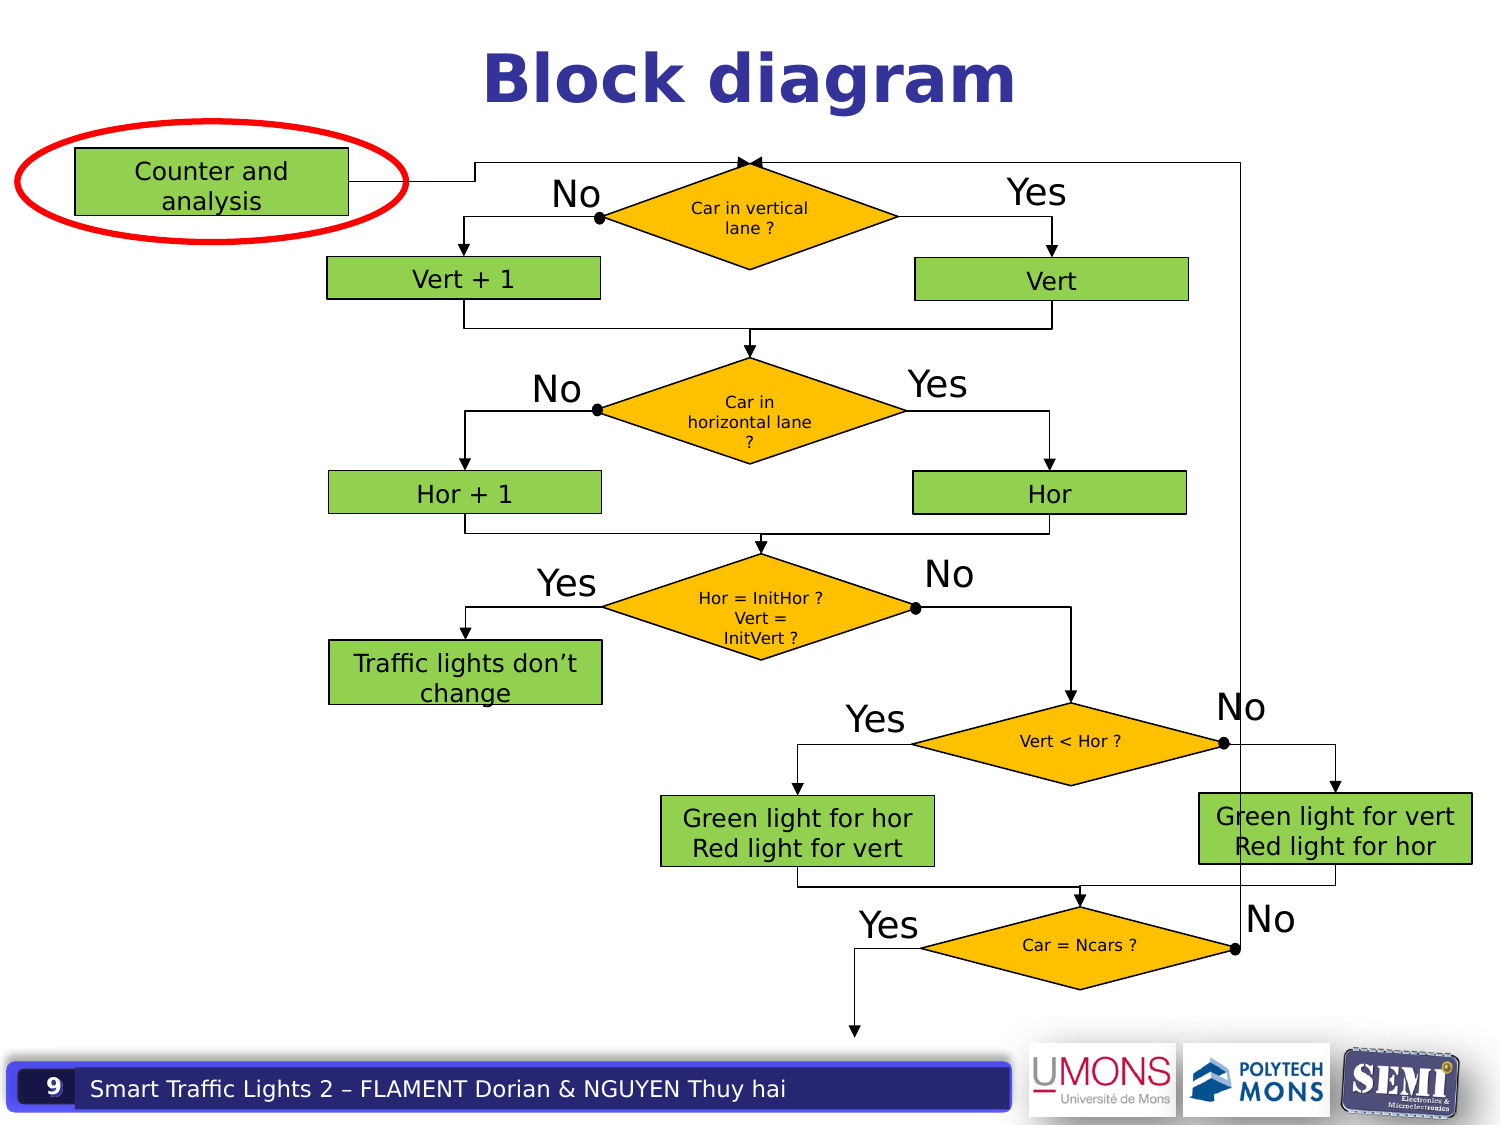

# Block diagram

Counter and analysis
Yes
No
Car in vertical lane ?

Vert + 1
Vert
Yes
No
Car in horizontal lane ?

Hor + 1
Hor
No
Yes
Hor = InitHor ?
Vert = InitVert ?

Traffic lights don’t change
No
Yes
Vert < Hor ?

Green light for vert
Red light for hor
Green light for hor
Red light for vert
No
Yes
Car = Ncars ?

9
Smart Traffic Lights 2 – FLAMENT Dorian & NGUYEN Thuy hai